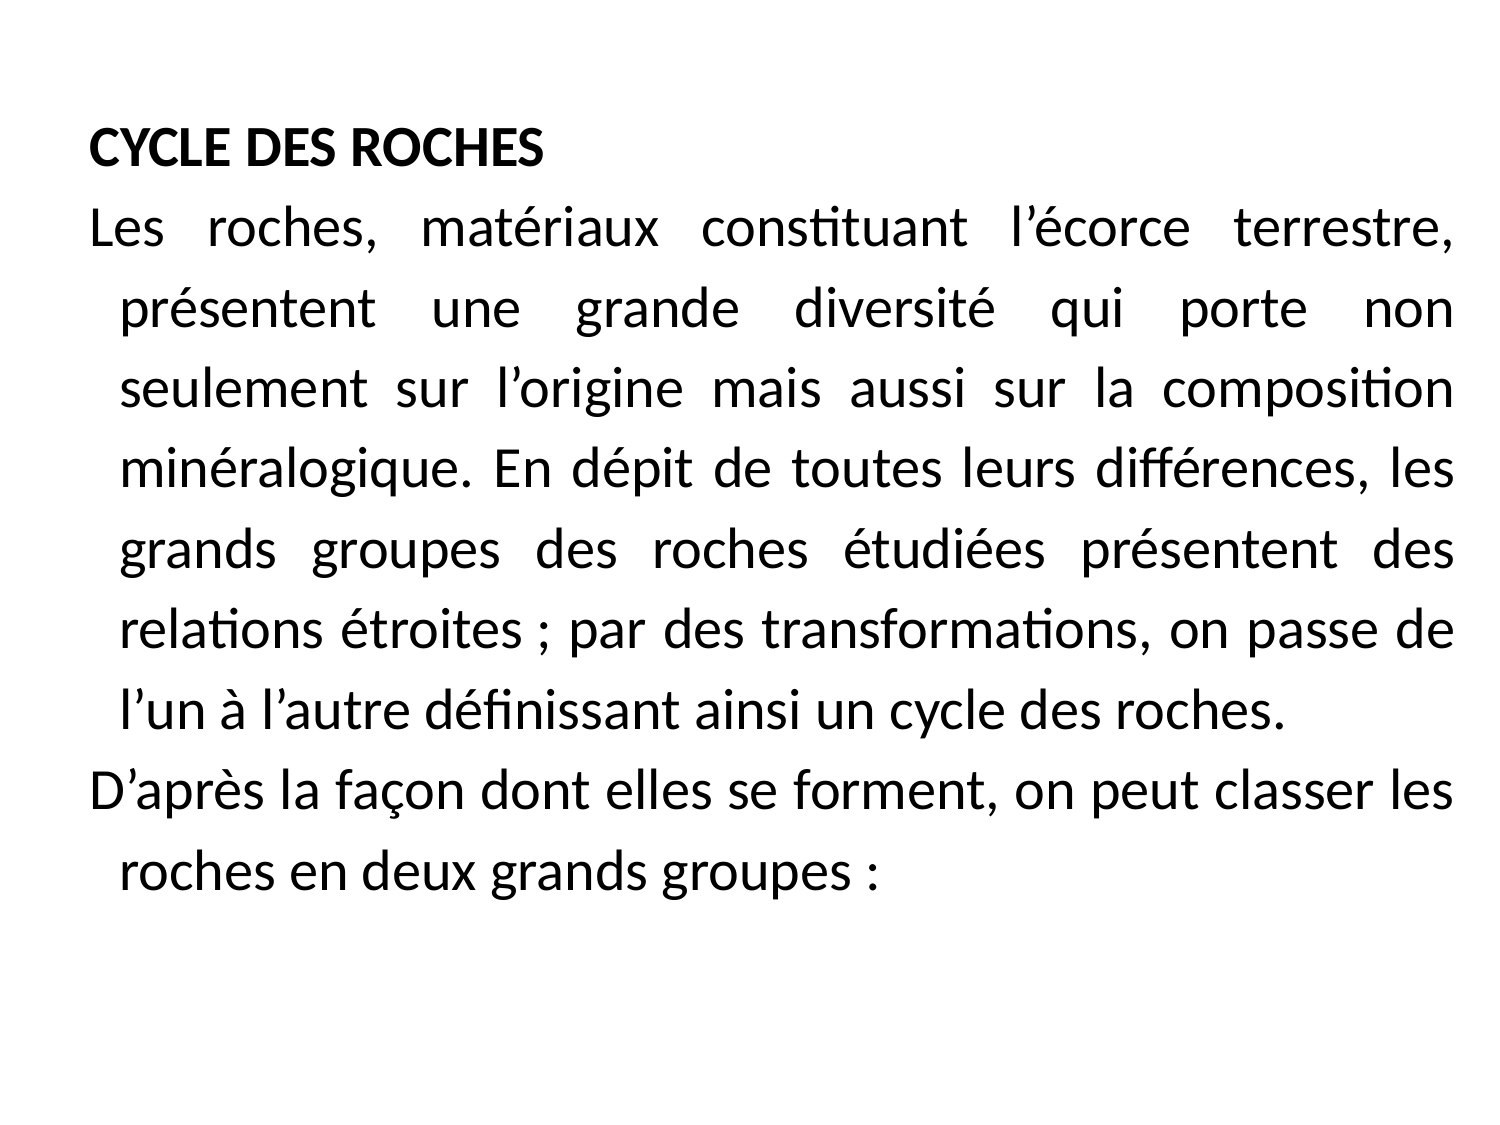

CYCLE DES ROCHES
Les roches, matériaux constituant l’écorce terrestre, présentent une grande diversité qui porte non seulement sur l’origine mais aussi sur la composition minéralogique. En dépit de toutes leurs différences, les grands groupes des roches étudiées présentent des relations étroites ; par des transformations, on passe de l’un à l’autre définissant ainsi un cycle des roches.
D’après la façon dont elles se forment, on peut classer les roches en deux grands groupes :